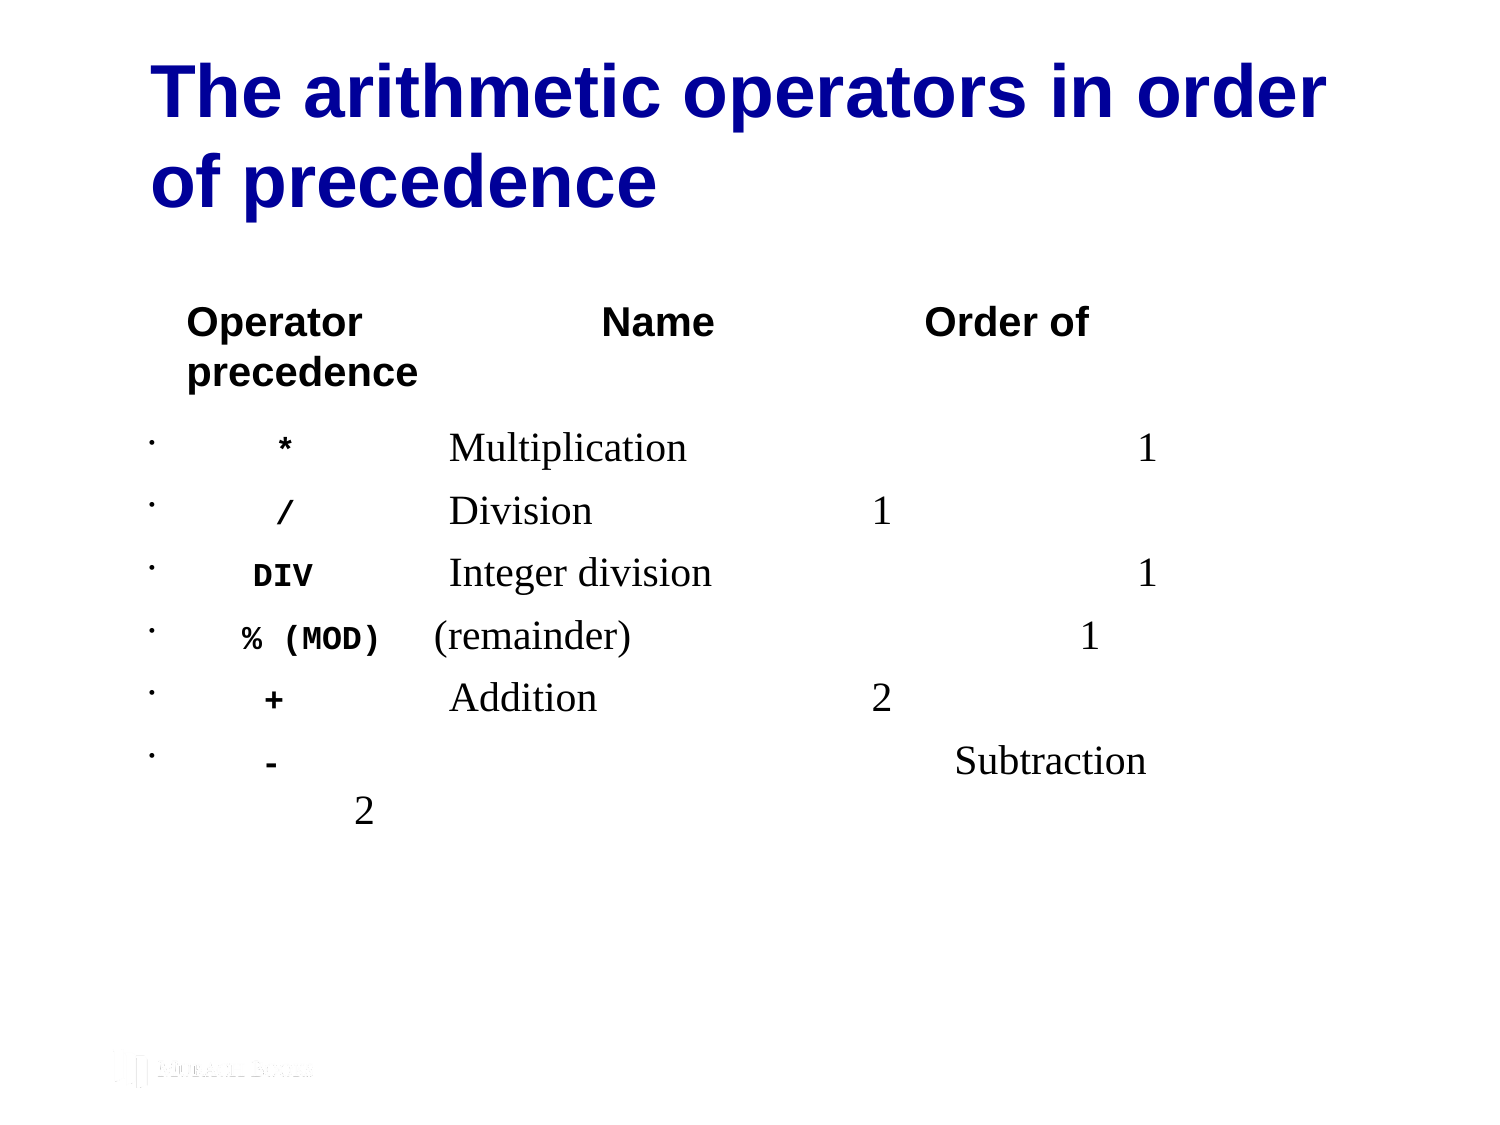

# The arithmetic operators in order of precedence
Operator	          Name	            Order of precedence
	  *	Multiplication	                          1
	  /	Division	                          1
	DIV	Integer division	                          1
	% (MOD)      (remainder)	               1
	 +	Addition	                          2
	-			               Subtraction	                          2

© 2019, Mike Murach & Associates, Inc.
Murach’s MySQL 3rd Edition

C3, Slide 99